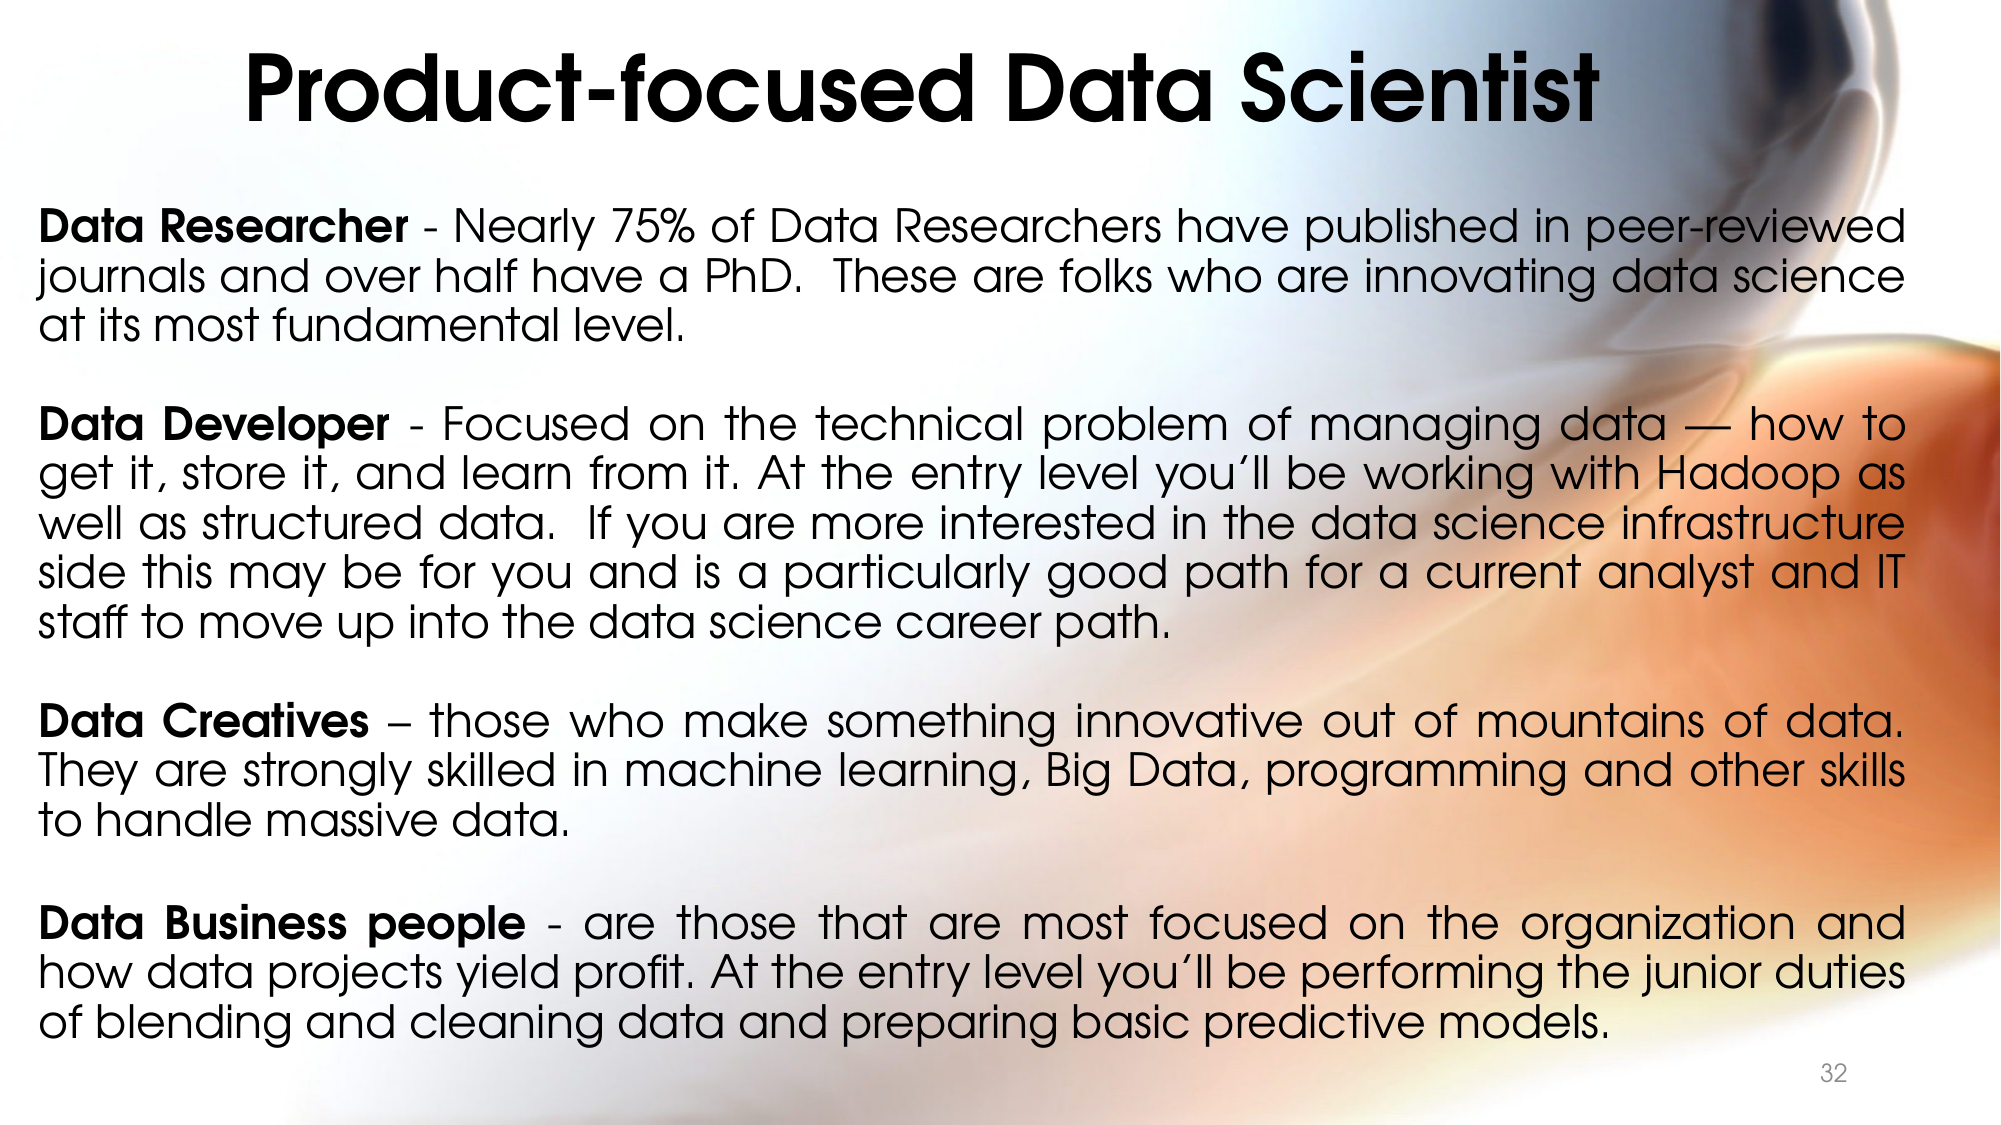

# Product-focused Data Scientist
Data Researcher - Nearly 75% of Data Researchers have published in peer-reviewed journals and over half have a PhD.  These are folks who are innovating data science at its most fundamental level.

Data Developer - Focused on the technical problem of managing data — how to get it, store it, and learn from it. At the entry level you’ll be working with Hadoop as well as structured data.  If you are more interested in the data science infrastructure side this may be for you and is a particularly good path for a current analyst and IT staff to move up into the data science career path.

Data Creatives – those who make something innovative out of mountains of data. They are strongly skilled in machine learning, Big Data, programming and other skills to handle massive data.

Data Business people - are those that are most focused on the organization and how data projects yield profit. At the entry level you’ll be performing the junior duties of blending and cleaning data and preparing basic predictive models.
32